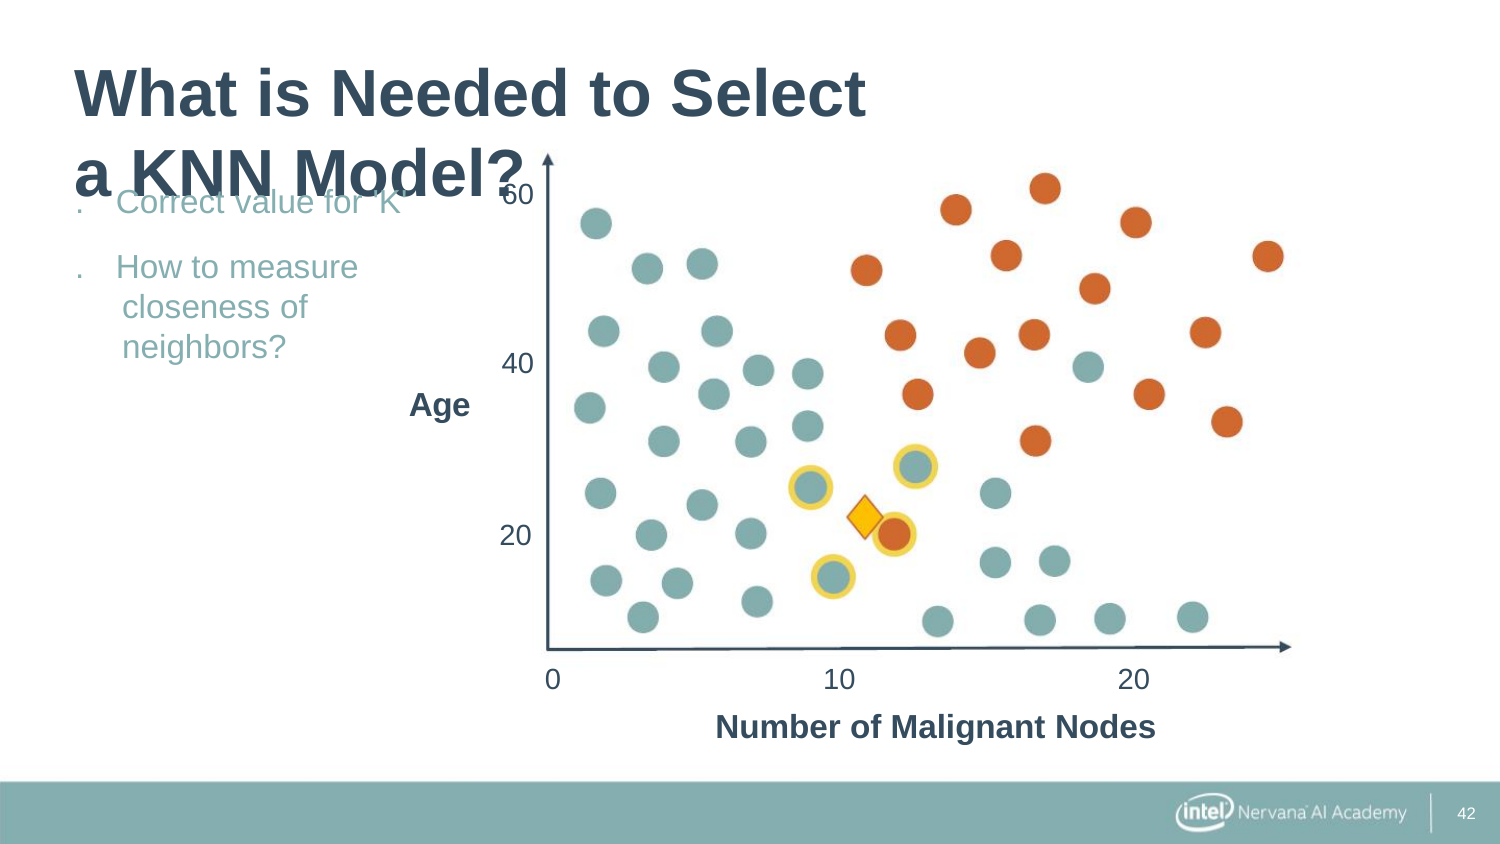

What is Needed to Select a KNN Model?
. Correct value for 'K'
60
40
20
. How to measure
closeness of
neighbors?
Age
0
10
20
Number of Malignant Nodes
42